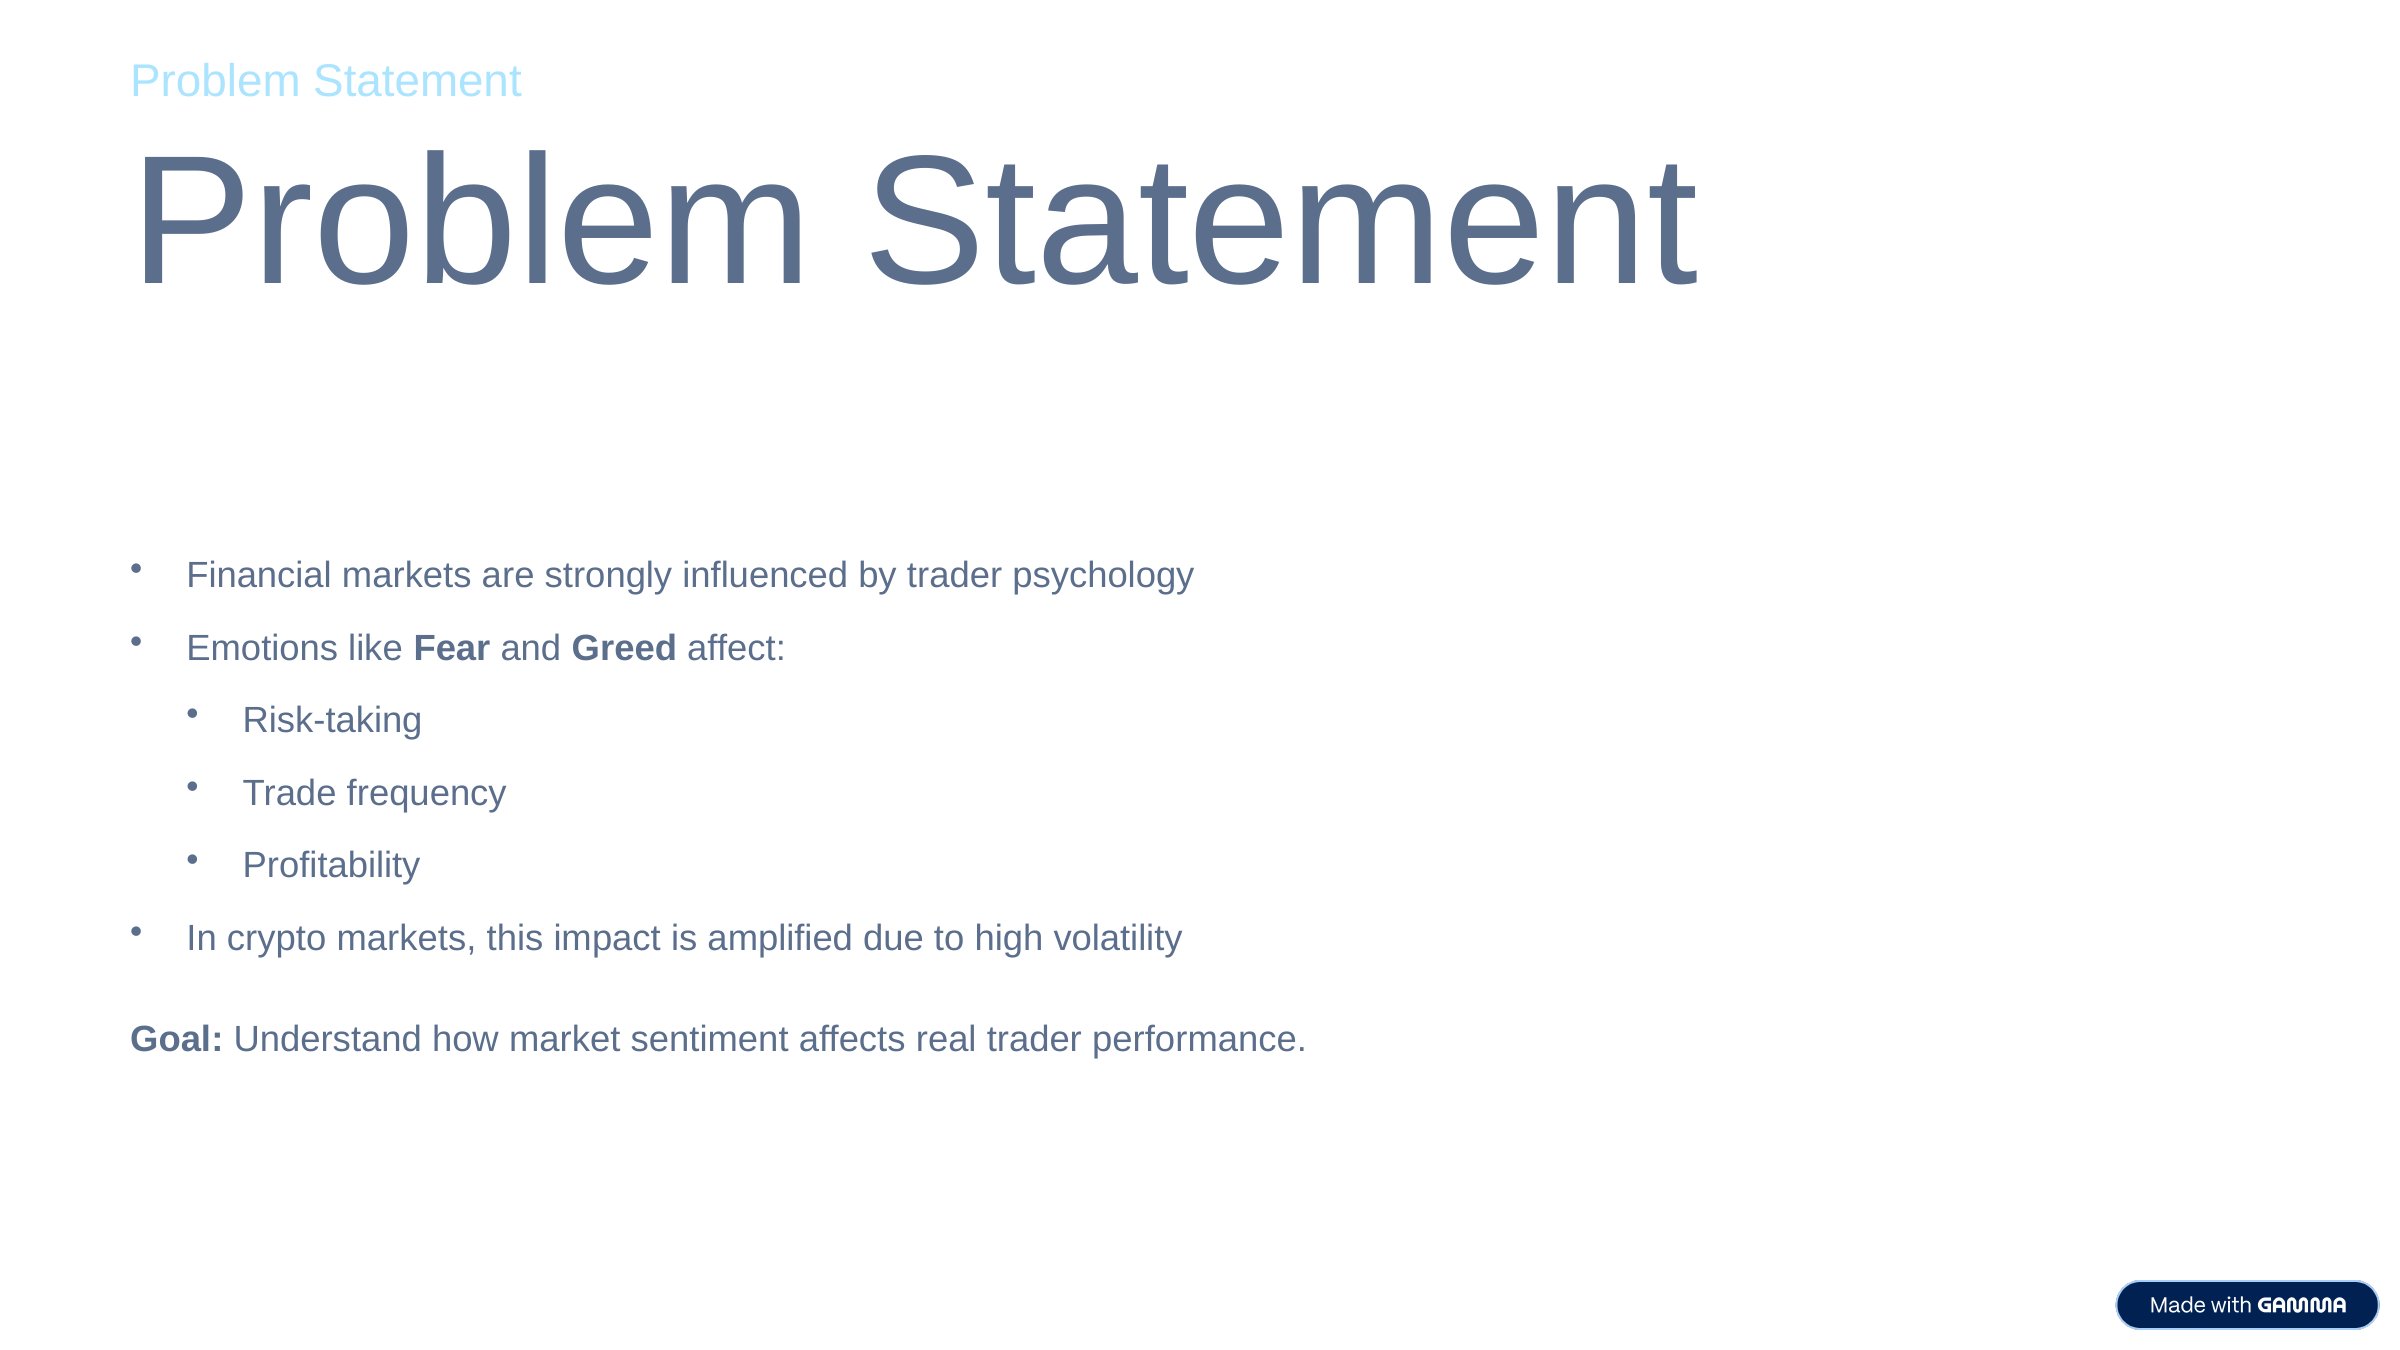

Problem Statement
Problem Statement
Financial markets are strongly influenced by trader psychology
Emotions like Fear and Greed affect:
Risk-taking
Trade frequency
Profitability
In crypto markets, this impact is amplified due to high volatility
Goal: Understand how market sentiment affects real trader performance.